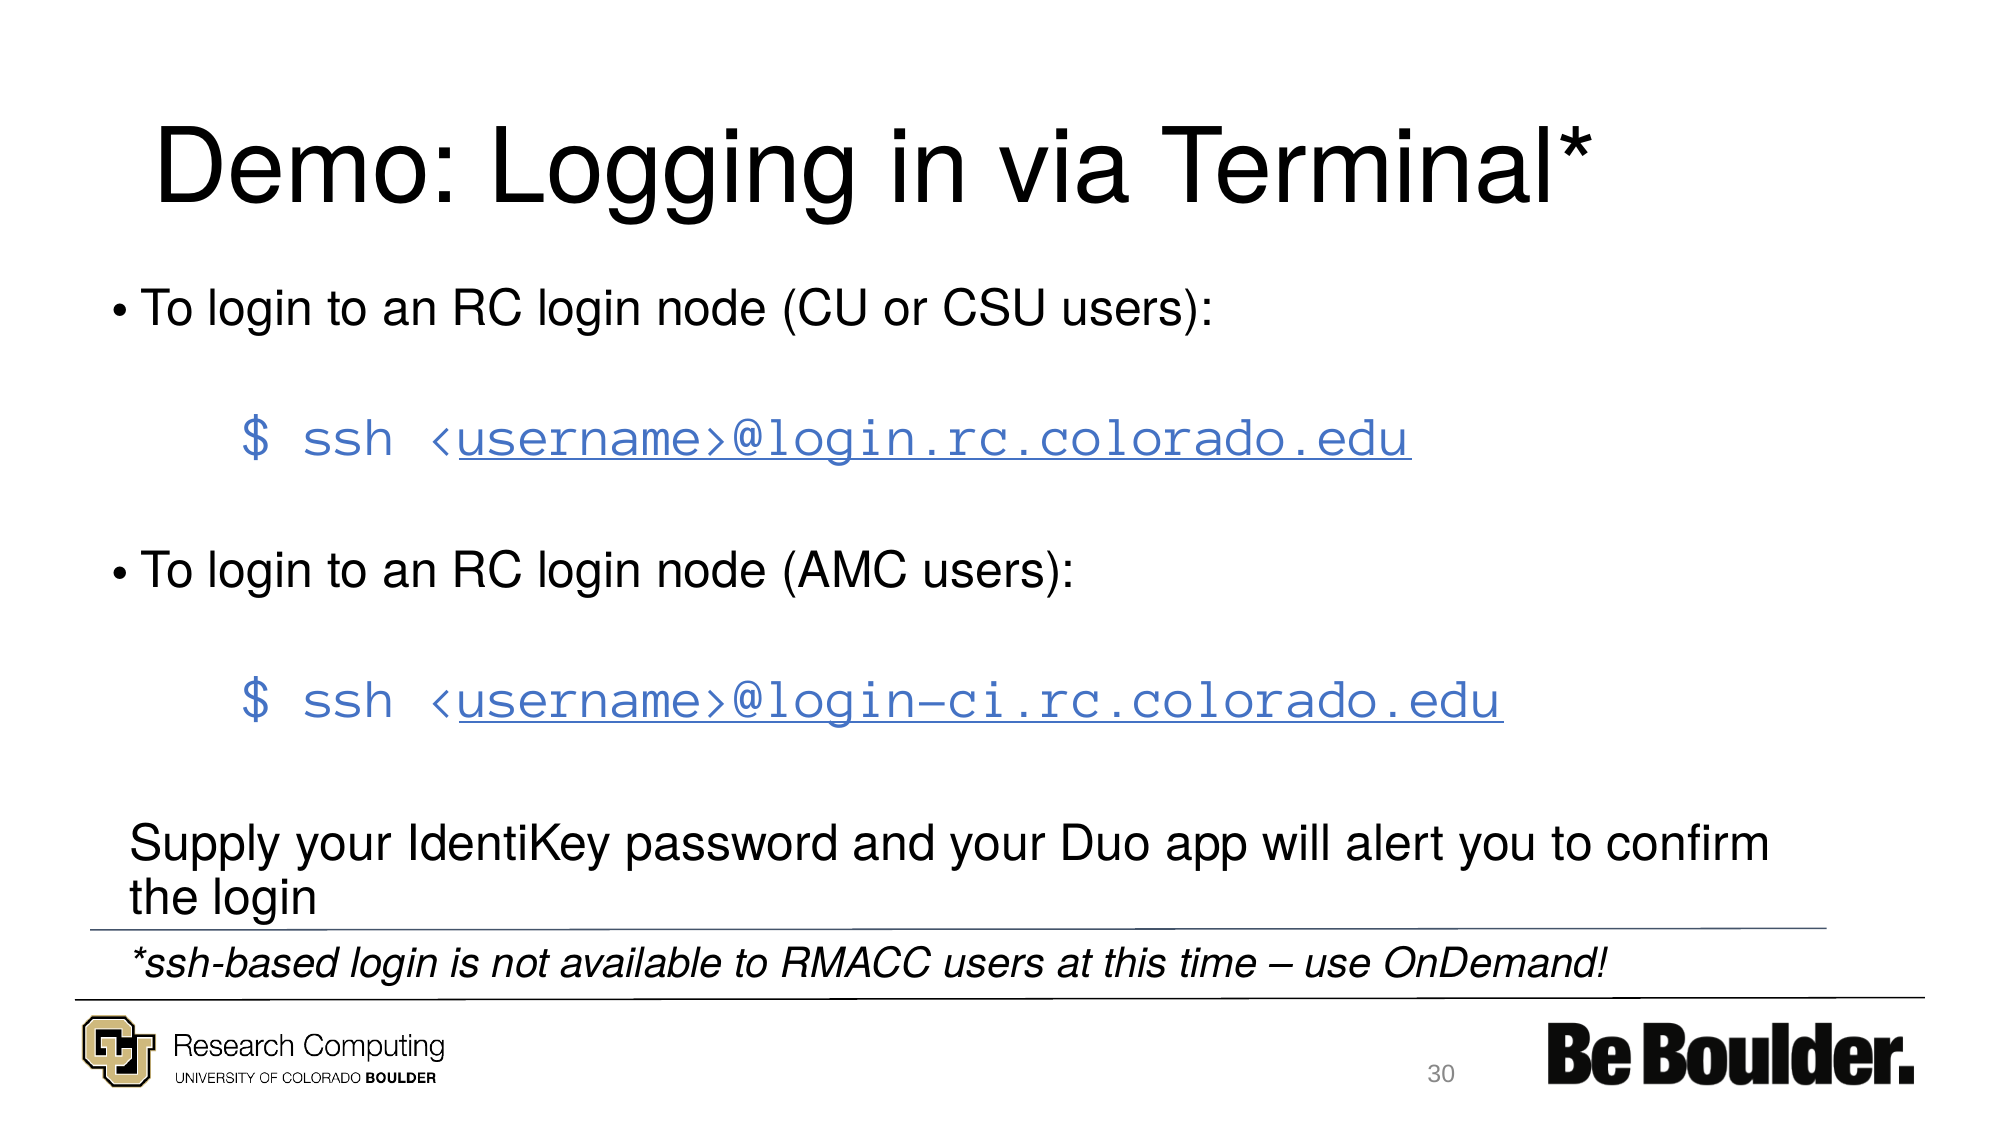

# Demo: Logging in via Terminal*
To login to an RC login node (CU or CSU users):

    $ ssh <username>@login.rc.colorado.edu

To login to an RC login node (AMC users):

    $ ssh <username>@login-ci.rc.colorado.edu

Supply your IdentiKey password and your Duo app will alert you to confirm the login
*ssh-based login is not available to RMACC users at this time – use OnDemand!

30